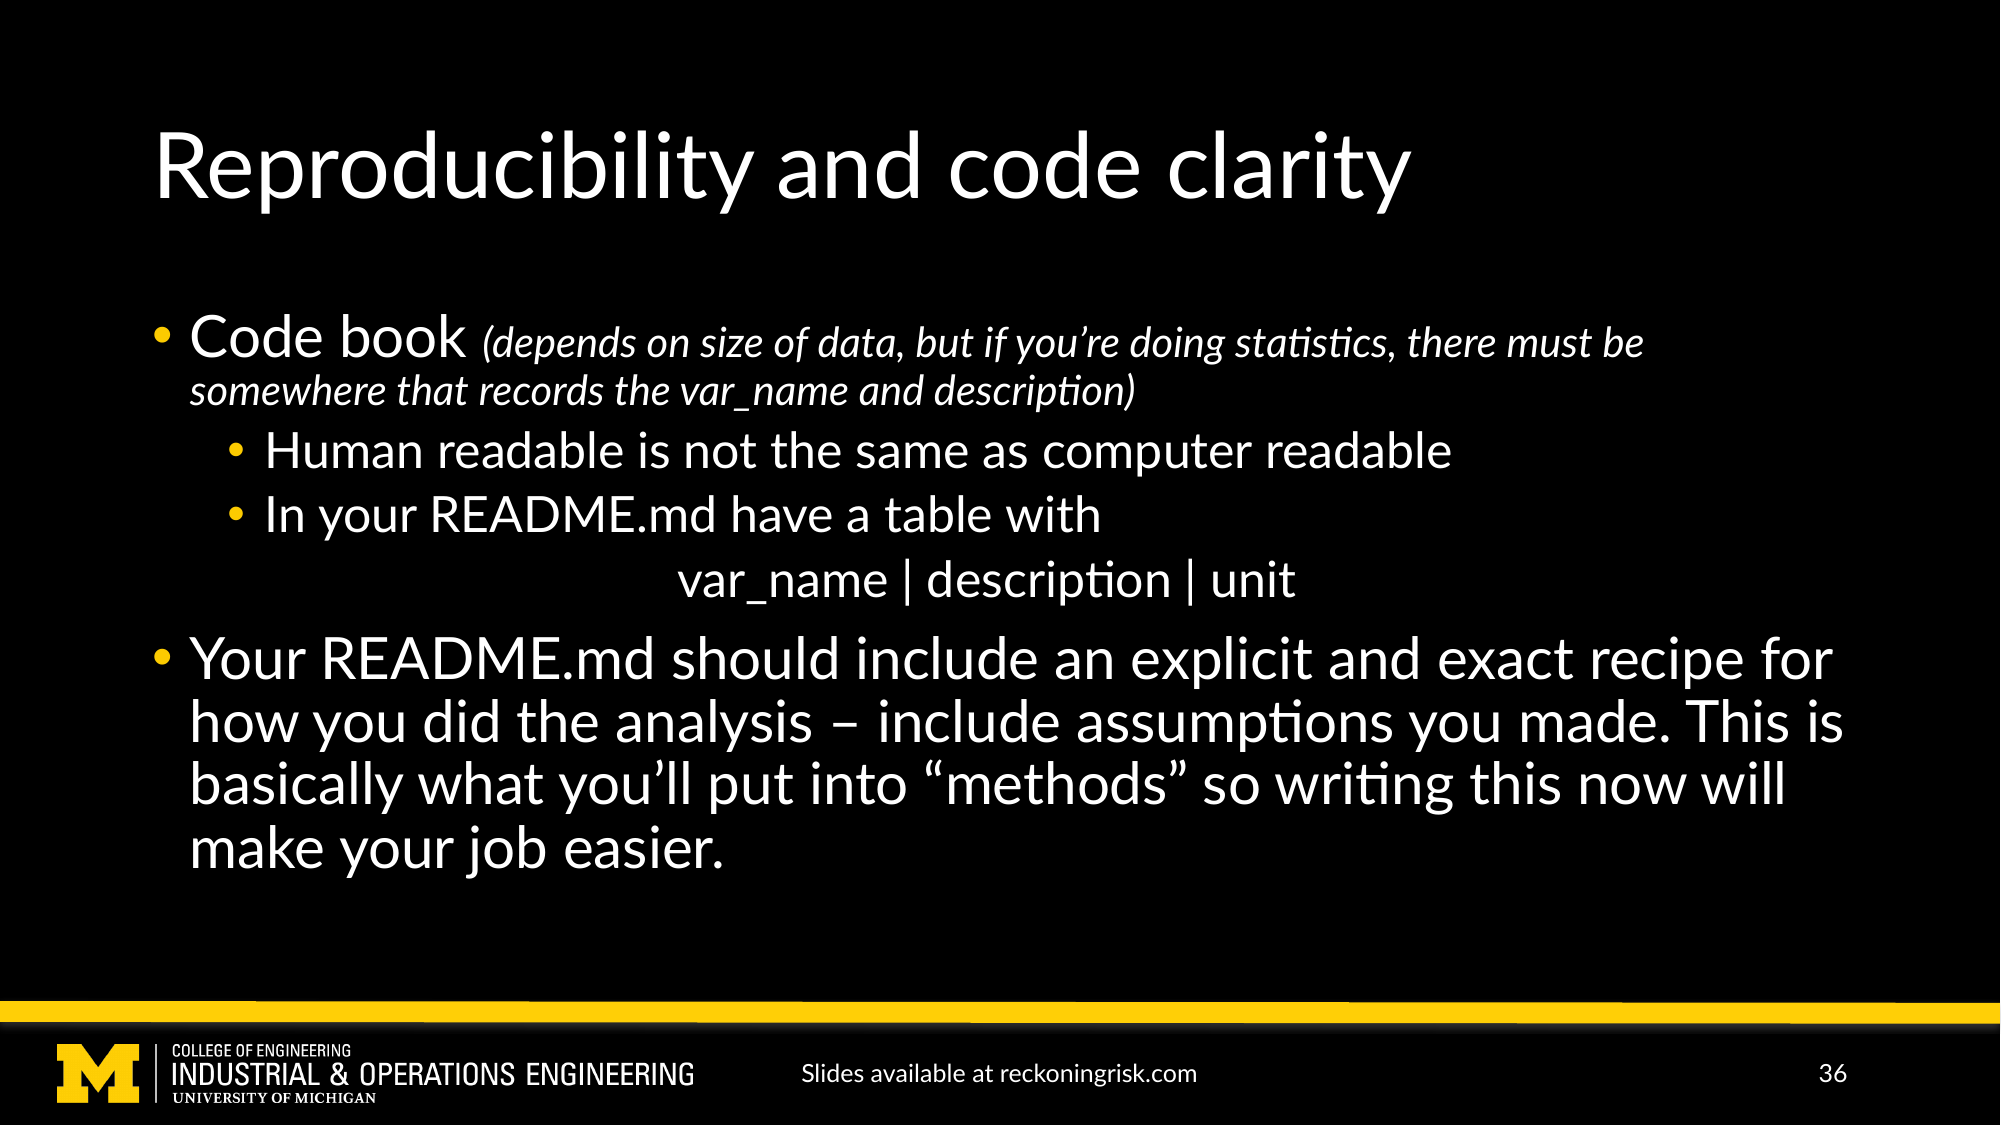

# Reproducibility and code clarity
Code book (depends on size of data, but if you’re doing statistics, there must be somewhere that records the var_name and description)
Human readable is not the same as computer readable
In your README.md have a table with
			var_name | description | unit
Your README.md should include an explicit and exact recipe for how you did the analysis – include assumptions you made. This is basically what you’ll put into “methods” so writing this now will make your job easier.
Slides available at reckoningrisk.com
36